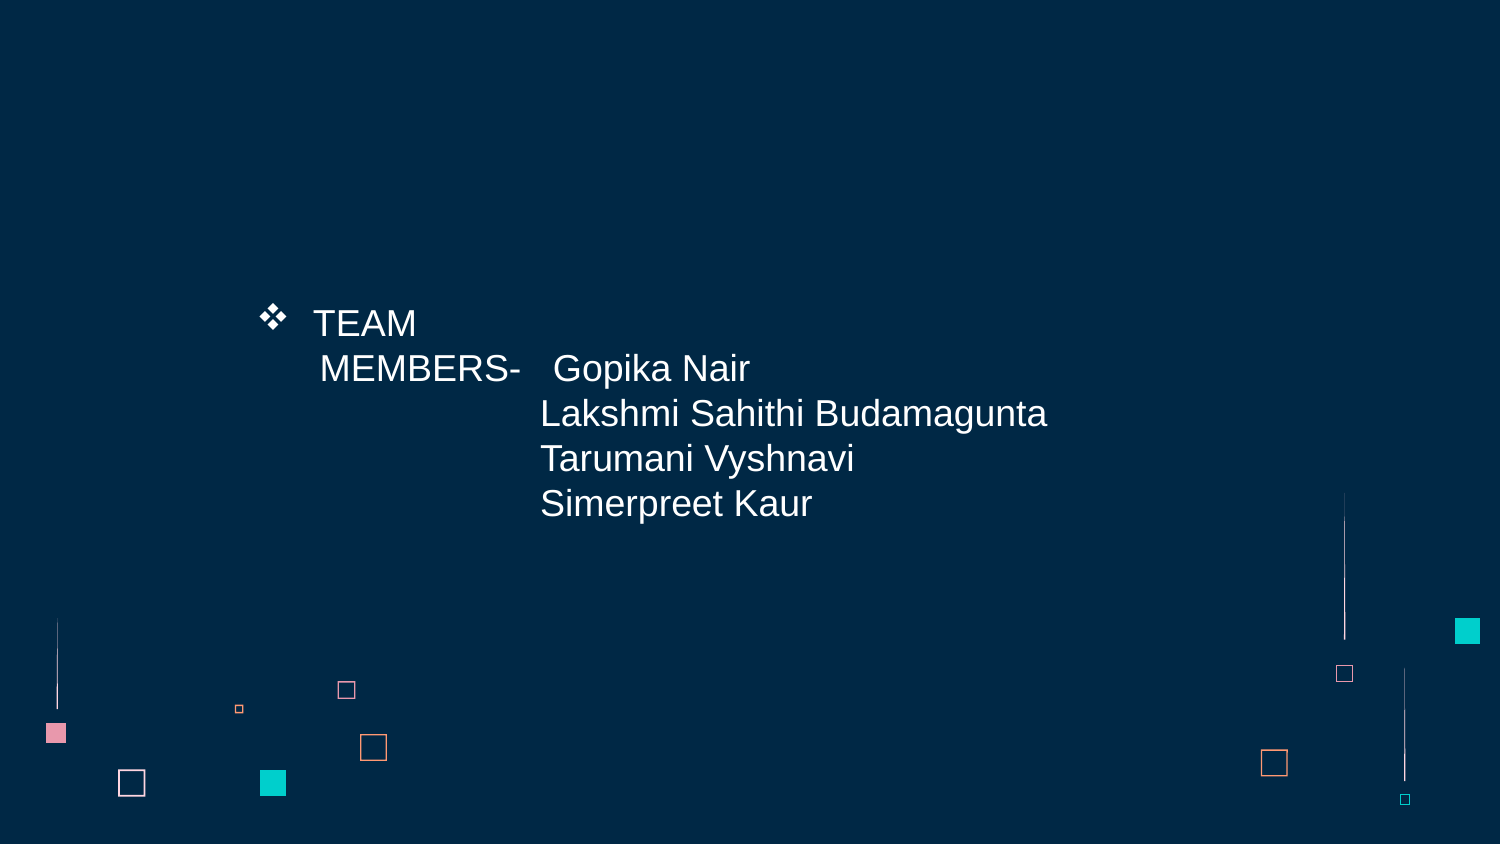

#

TEAM
      MEMBERS-   Gopika Nair
                           Lakshmi Sahithi Budamagunta
                           Tarumani Vyshnavi
                           Simerpreet Kaur